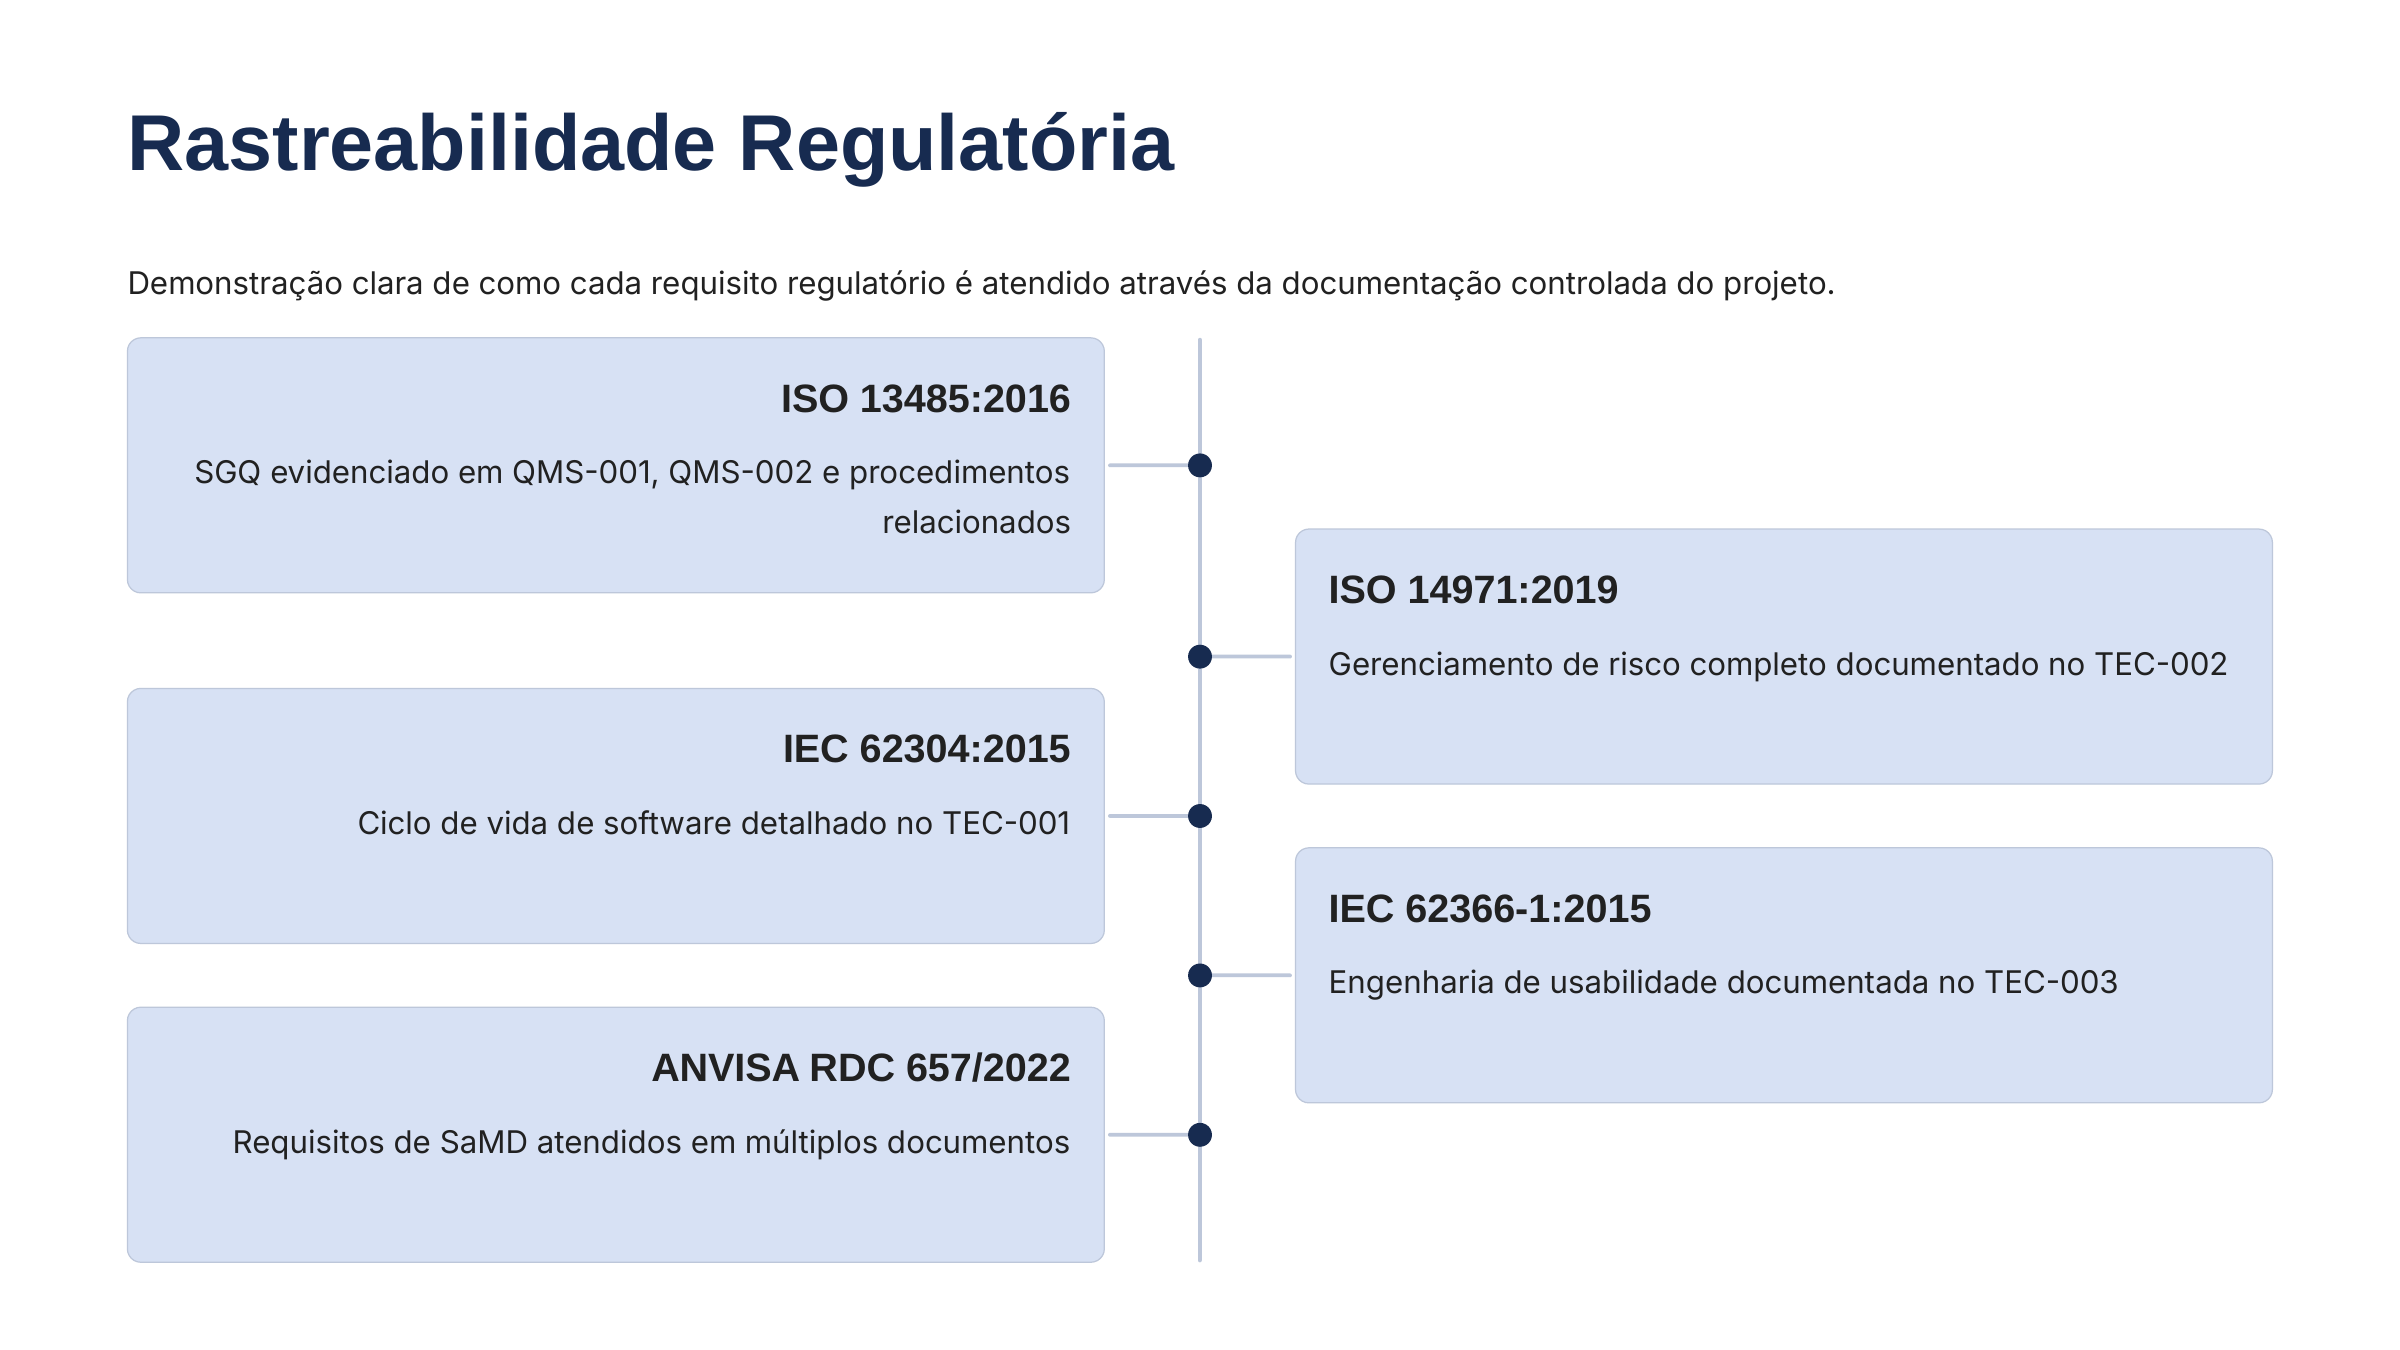

Rastreabilidade Regulatória
Demonstração clara de como cada requisito regulatório é atendido através da documentação controlada do projeto.

ISO 13485:2016
SGQ evidenciado em QMS-001, QMS-002 e procedimentos relacionados

ISO 14971:2019
Gerenciamento de risco completo documentado no TEC-002

IEC 62304:2015
Ciclo de vida de software detalhado no TEC-001

IEC 62366-1:2015
Engenharia de usabilidade documentada no TEC-003

ANVISA RDC 657/2022
Requisitos de SaMD atendidos em múltiplos documentos